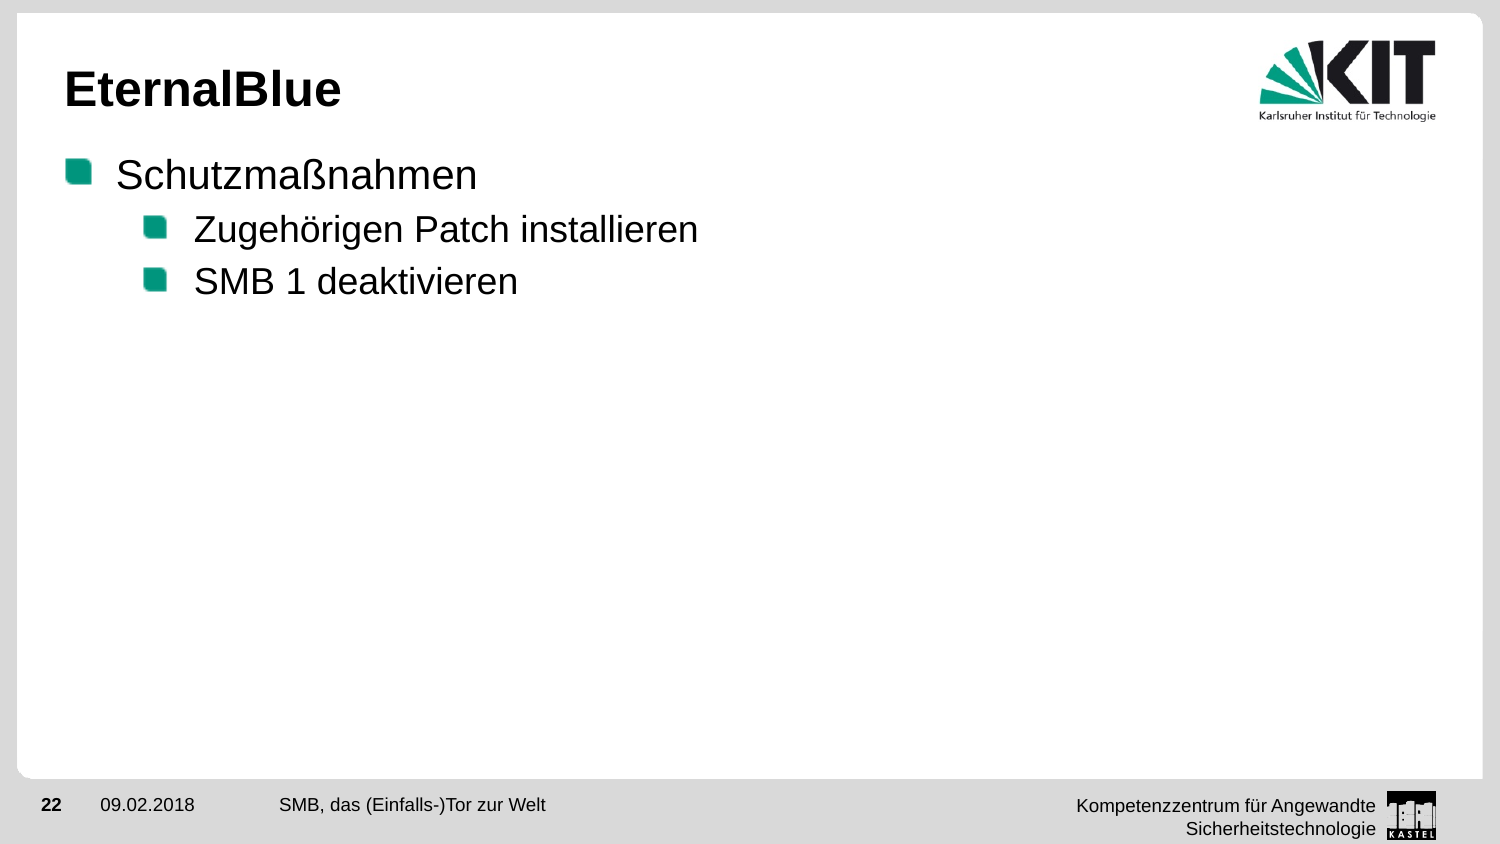

# EternalBlue
Schutzmaßnahmen
Zugehörigen Patch installieren
SMB 1 deaktivieren

SMB, das (Einfalls-)Tor zur Welt